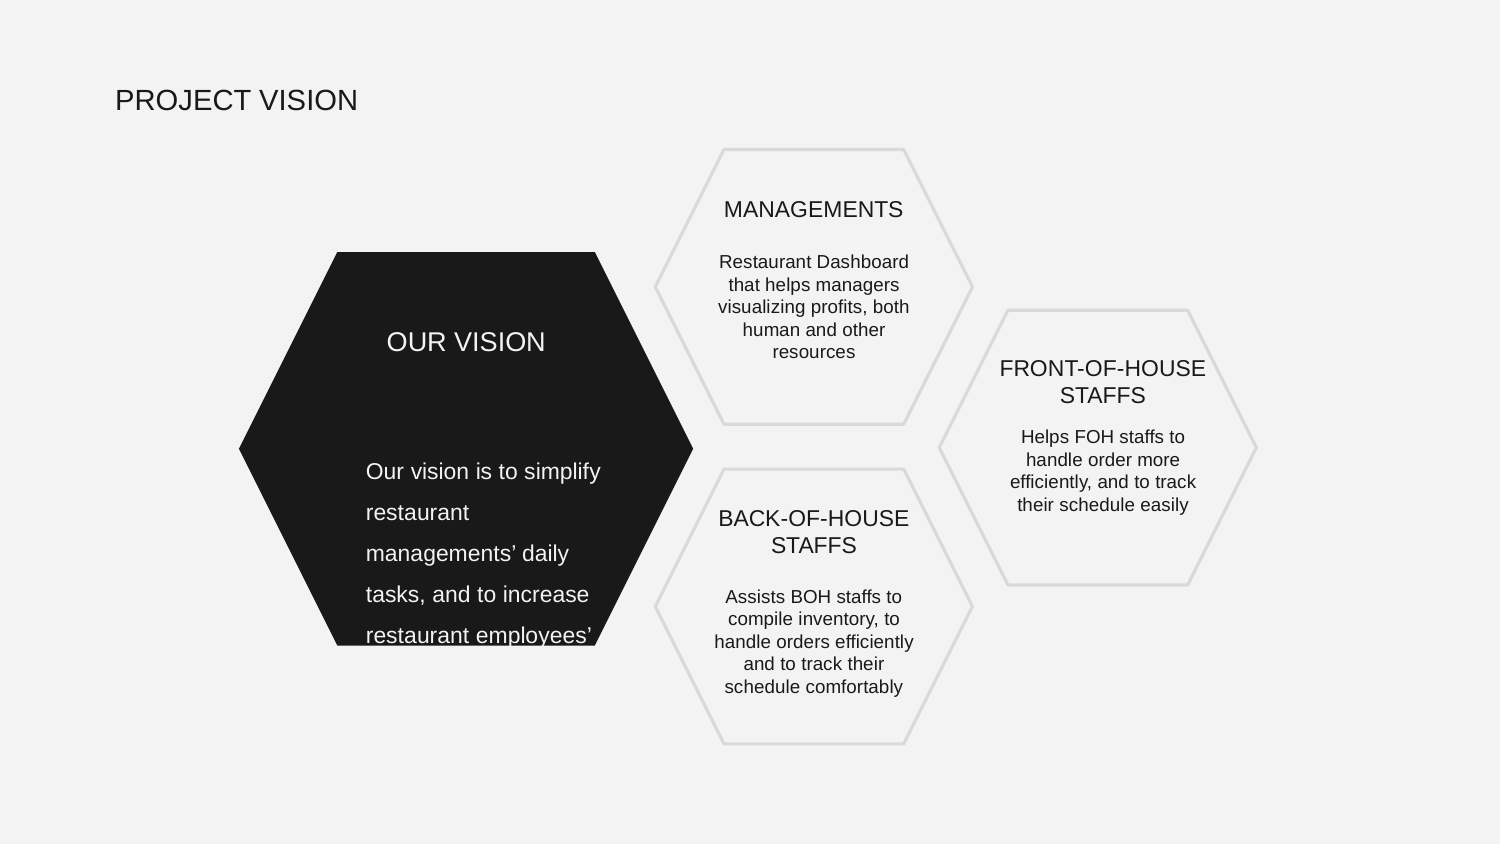

# PROJECT VISION

Restaurant Dashboard that helps managers visualizing profits, both human and other resources

MANAGEMENTS

Our vision is to simplify restaurant managements’ daily tasks, and to increase restaurant employees’ productivity

OUR VISION

FRONT-OF-HOUSE STAFFS
Helps FOH staffs to handle order more efficiently, and to track their schedule easily

BACK-OF-HOUSE STAFFS
Assists BOH staffs to compile inventory, to handle orders efficiently and to track their schedule comfortably